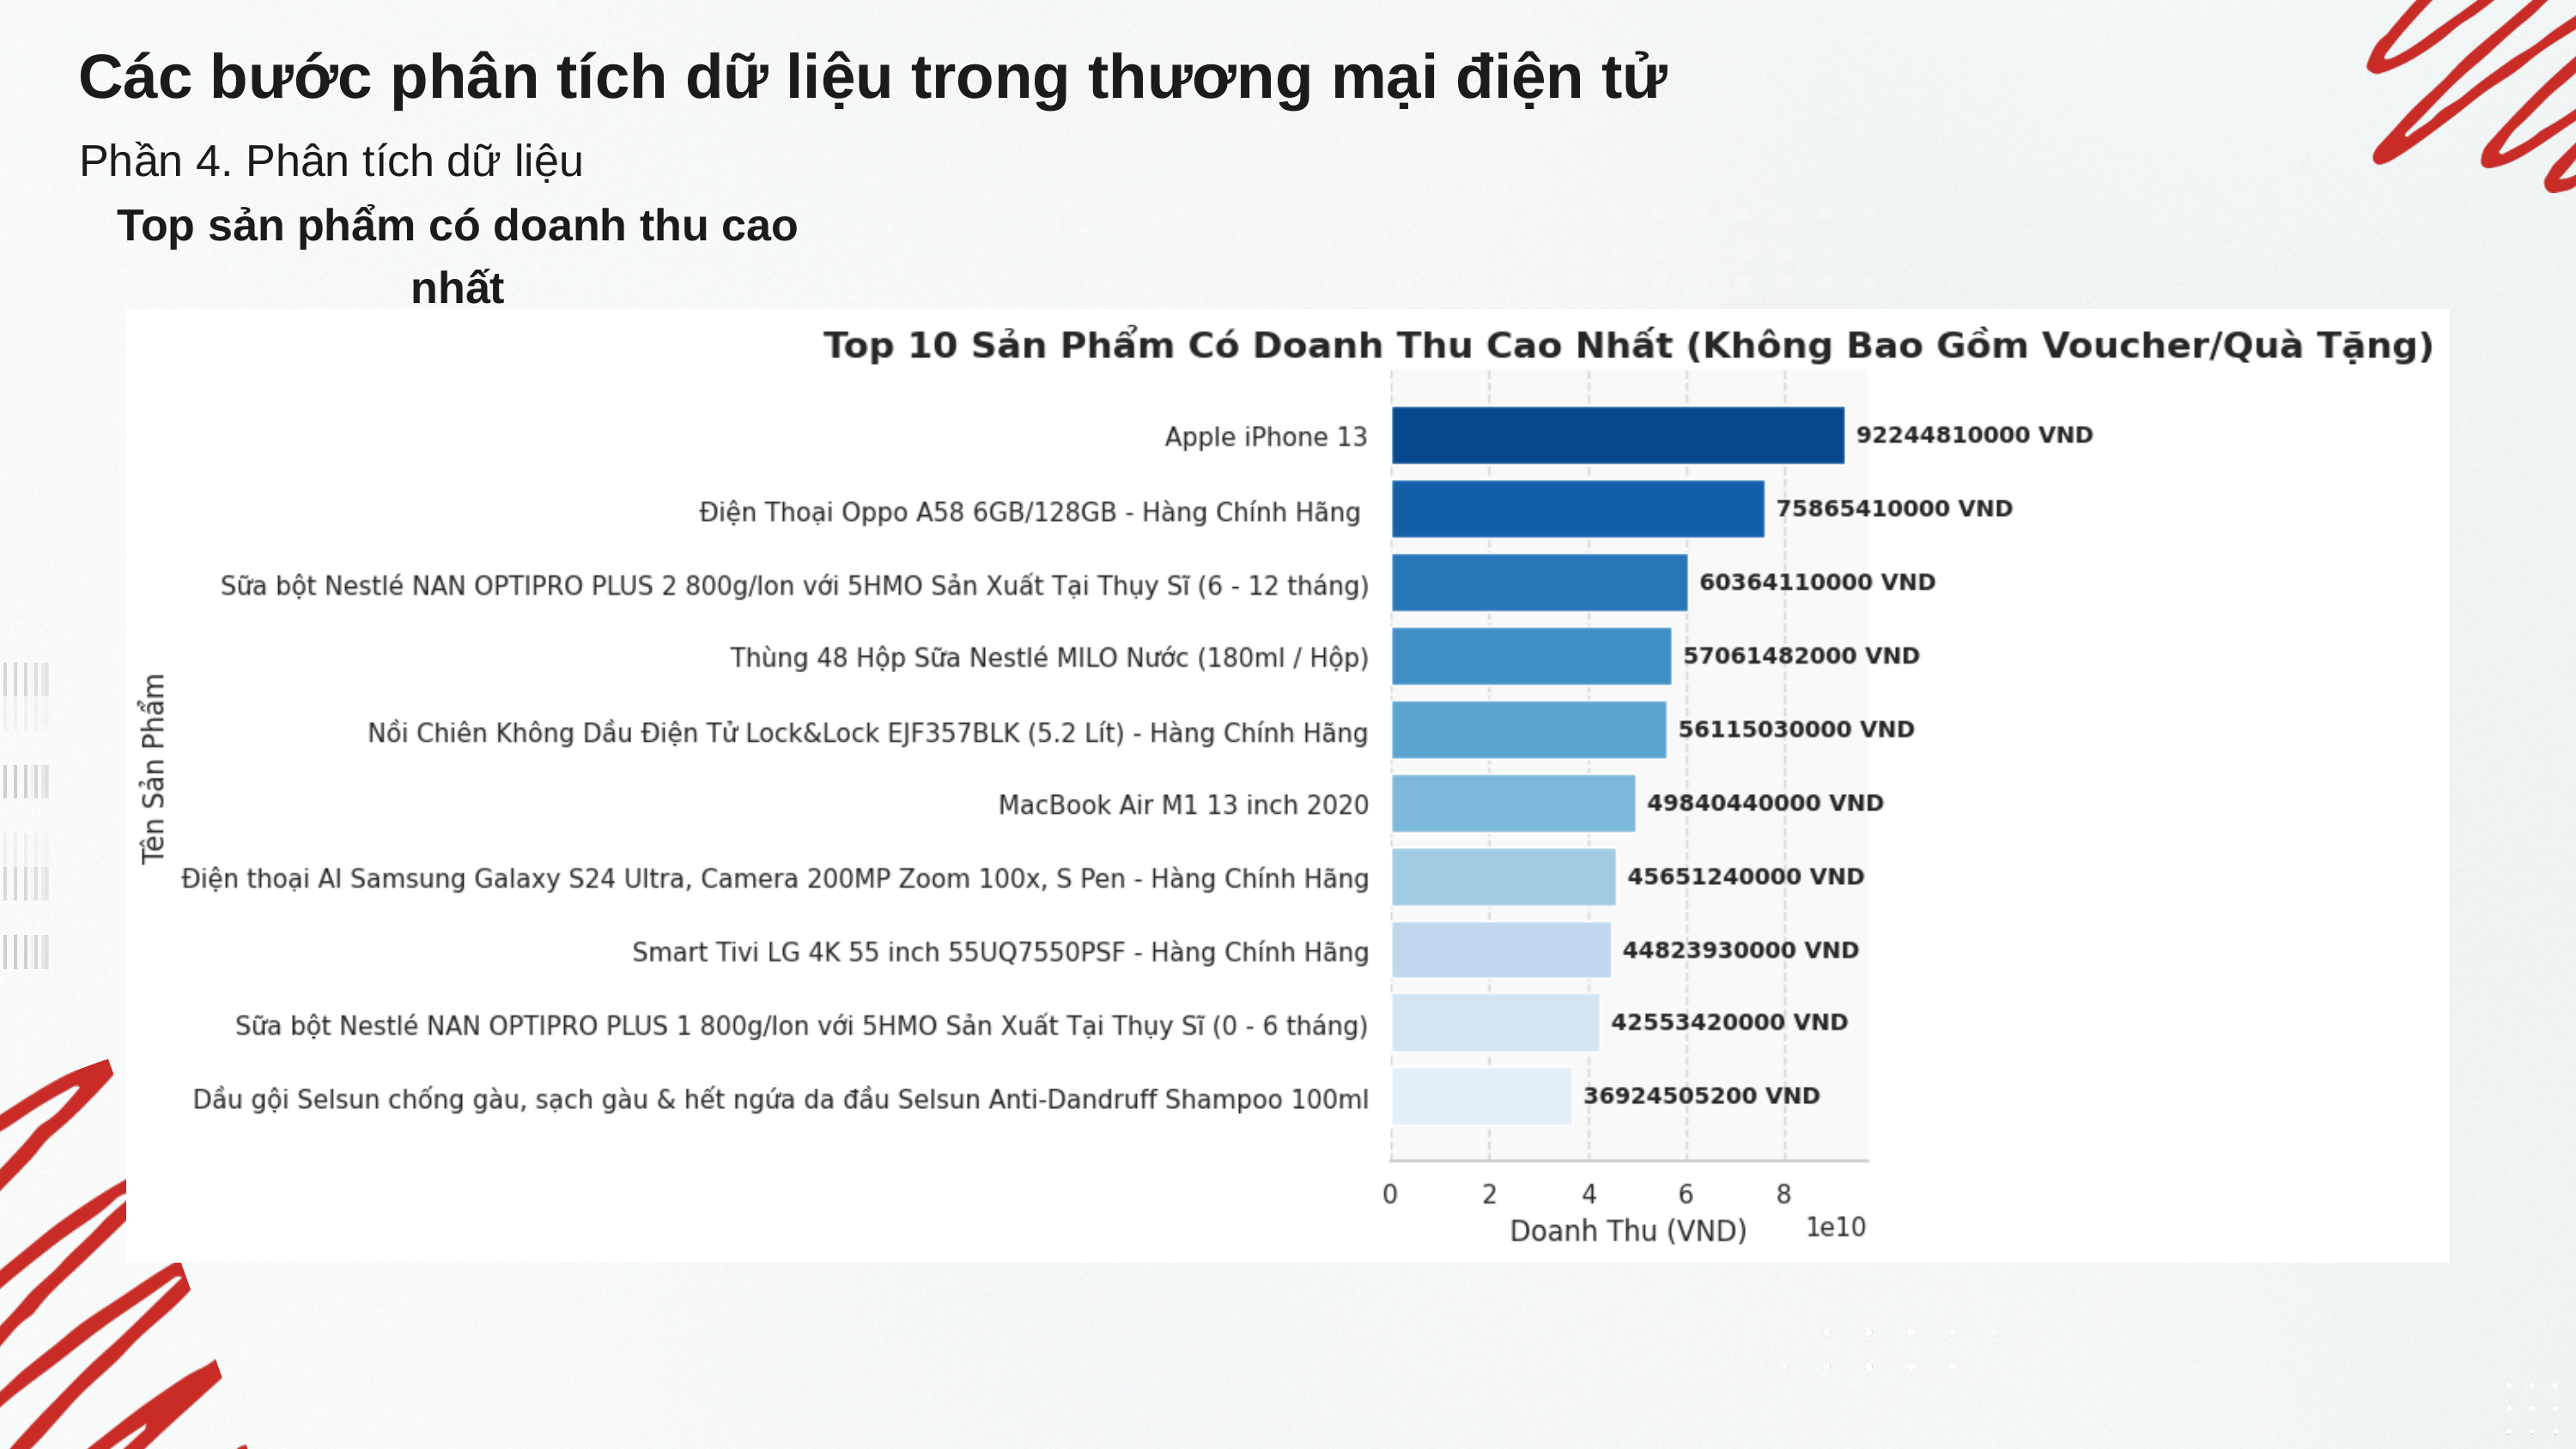

Các bước phân tích dữ liệu trong thương mại điện tử
Phần 4. Phân tích dữ liệu

Top sản phẩm có doanh thu cao nhất